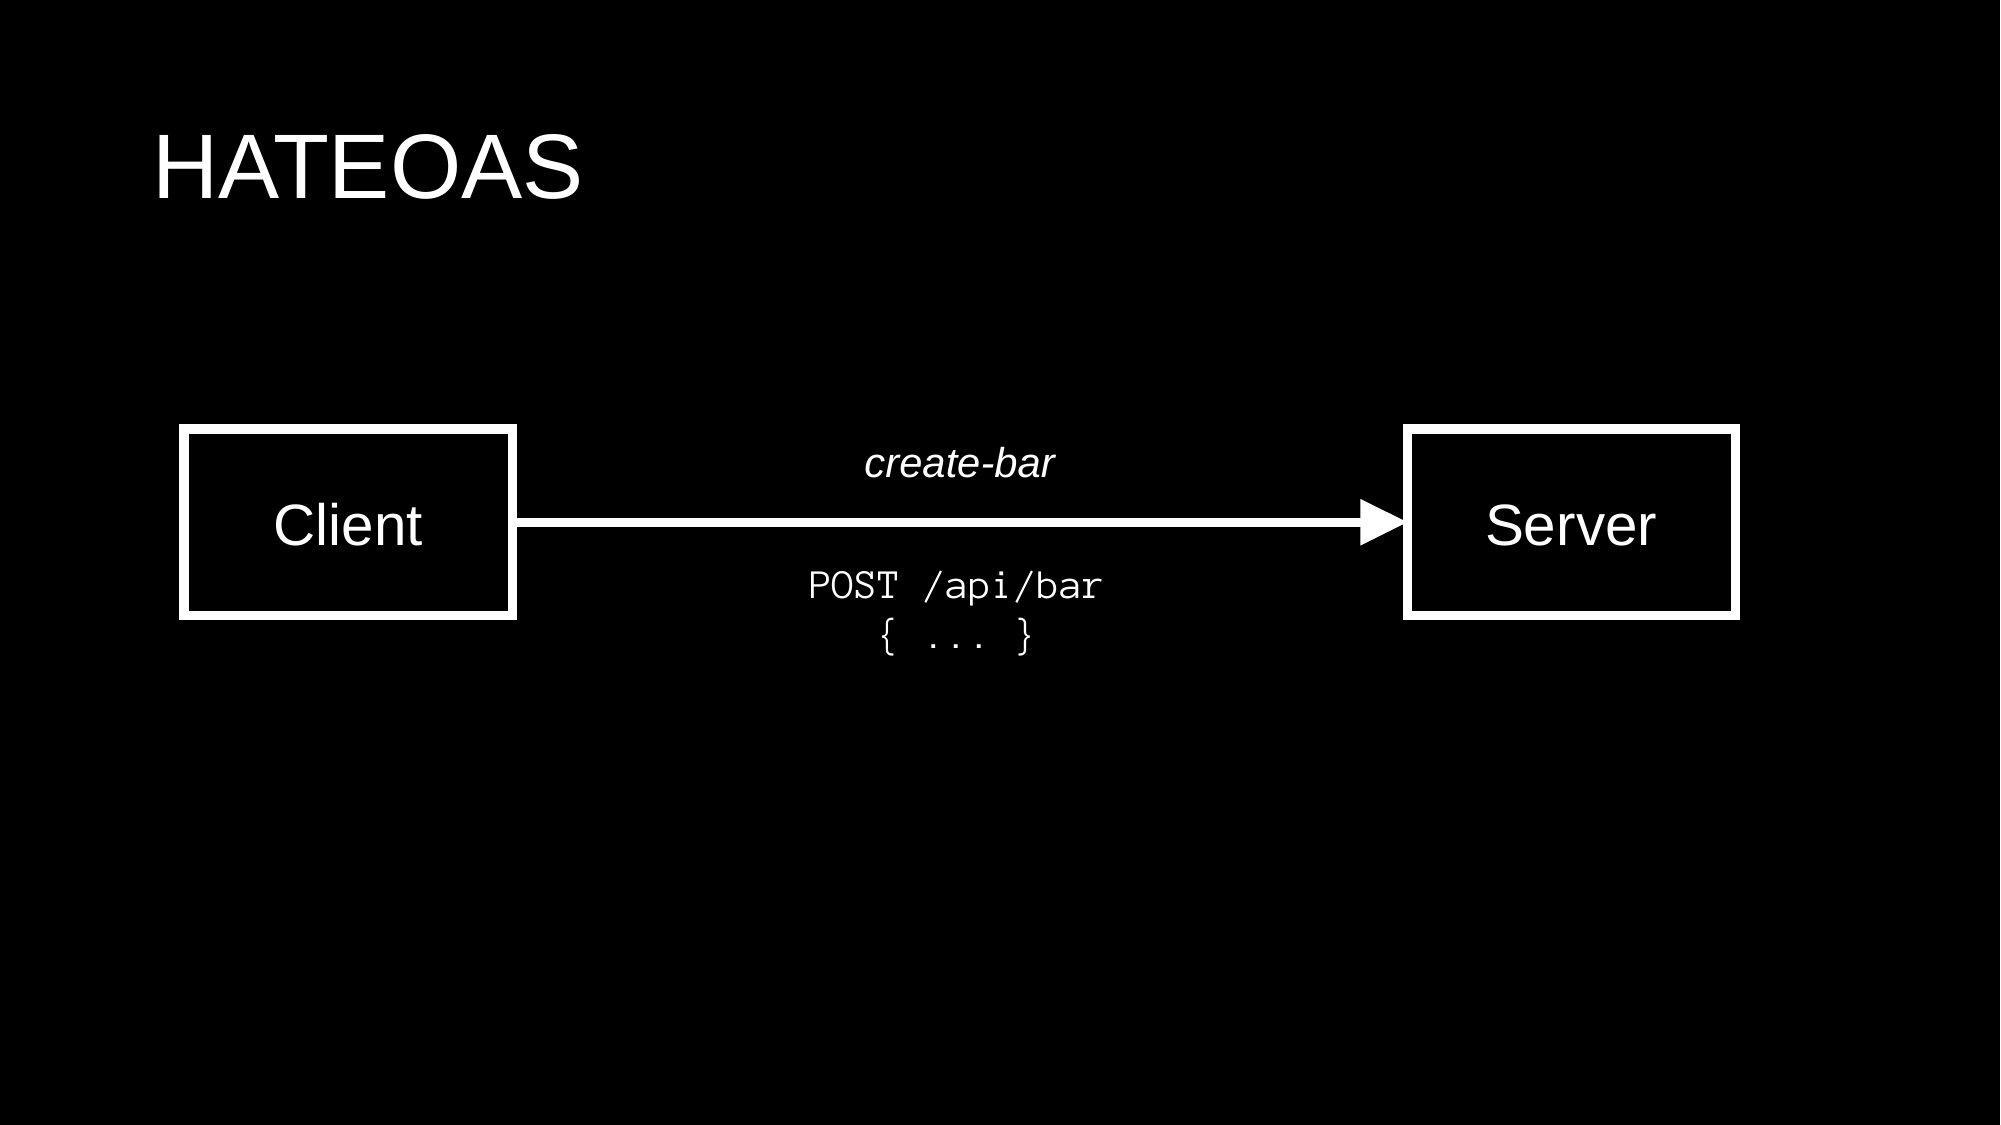

# HATEOAS
create-bar
Server
Client
POST /api/bar
{ ... }